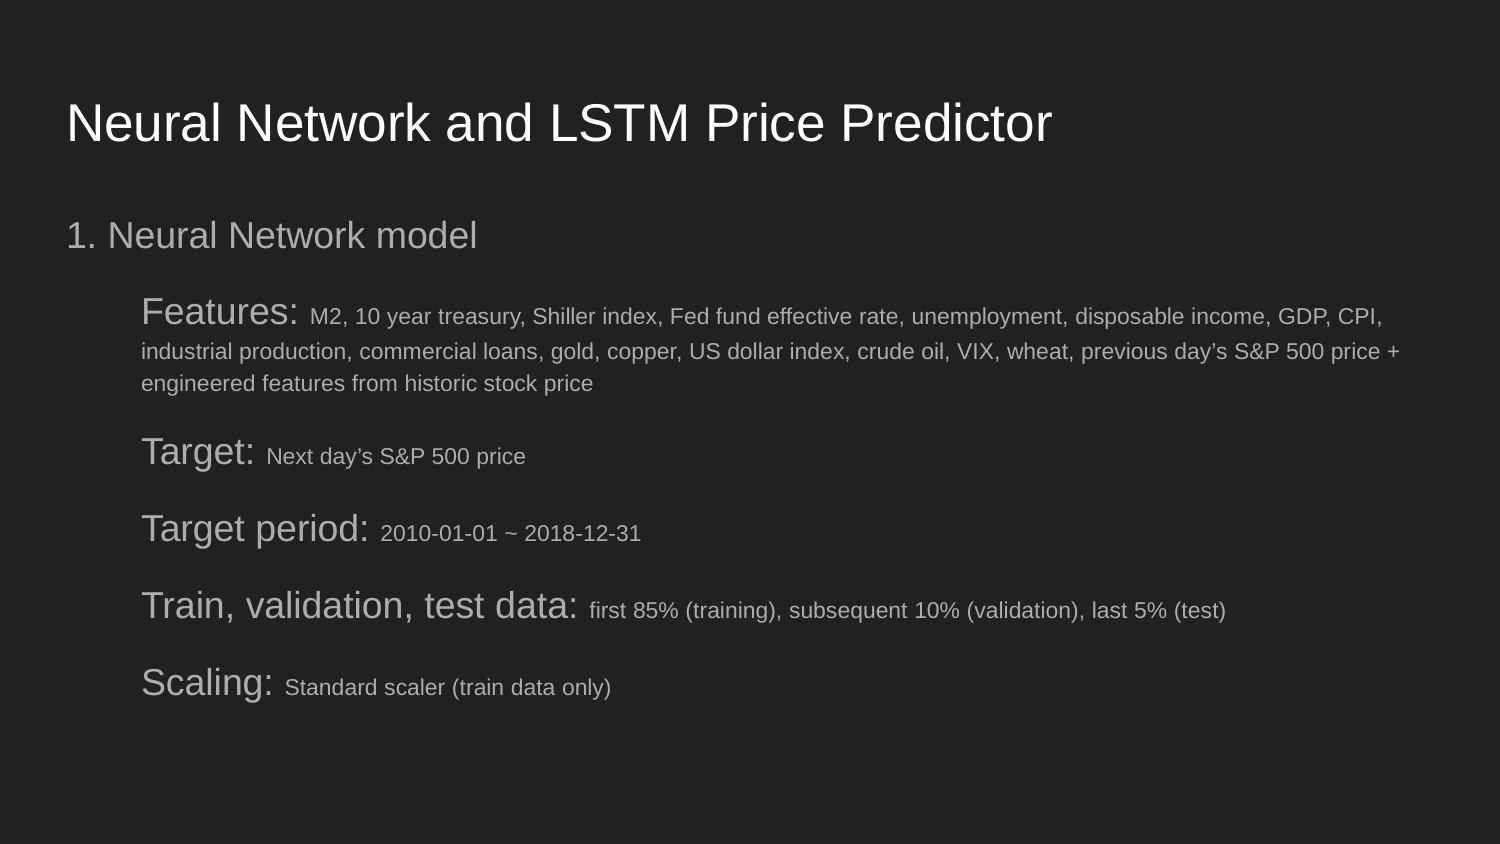

# Neural Network and LSTM Price Predictor
1. Neural Network model
Features: M2, 10 year treasury, Shiller index, Fed fund effective rate, unemployment, disposable income, GDP, CPI, industrial production, commercial loans, gold, copper, US dollar index, crude oil, VIX, wheat, previous day’s S&P 500 price + engineered features from historic stock price
Target: Next day’s S&P 500 price
Target period: 2010-01-01 ~ 2018-12-31
Train, validation, test data: first 85% (training), subsequent 10% (validation), last 5% (test)
Scaling: Standard scaler (train data only)